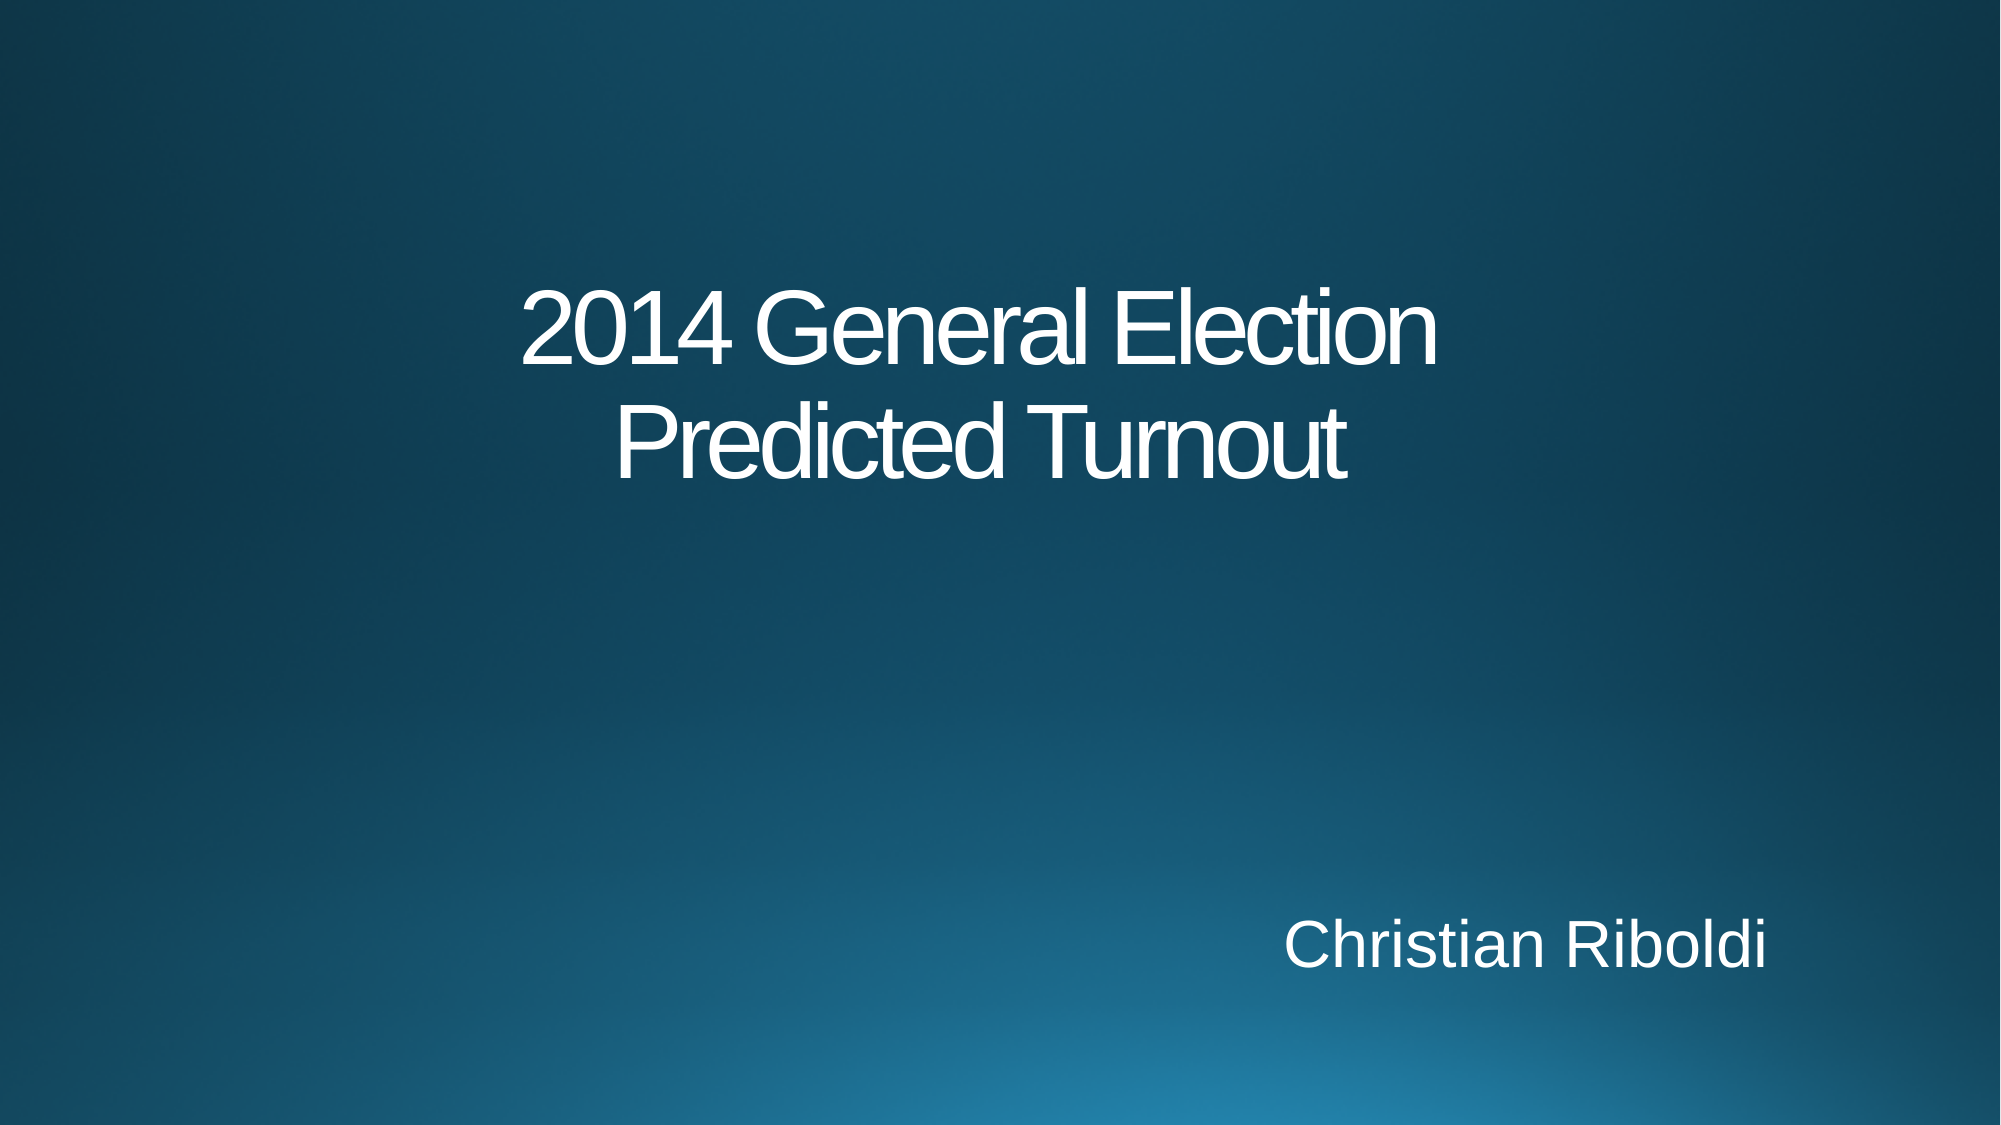

# 2014 General Election Predicted Turnout
Christian Riboldi